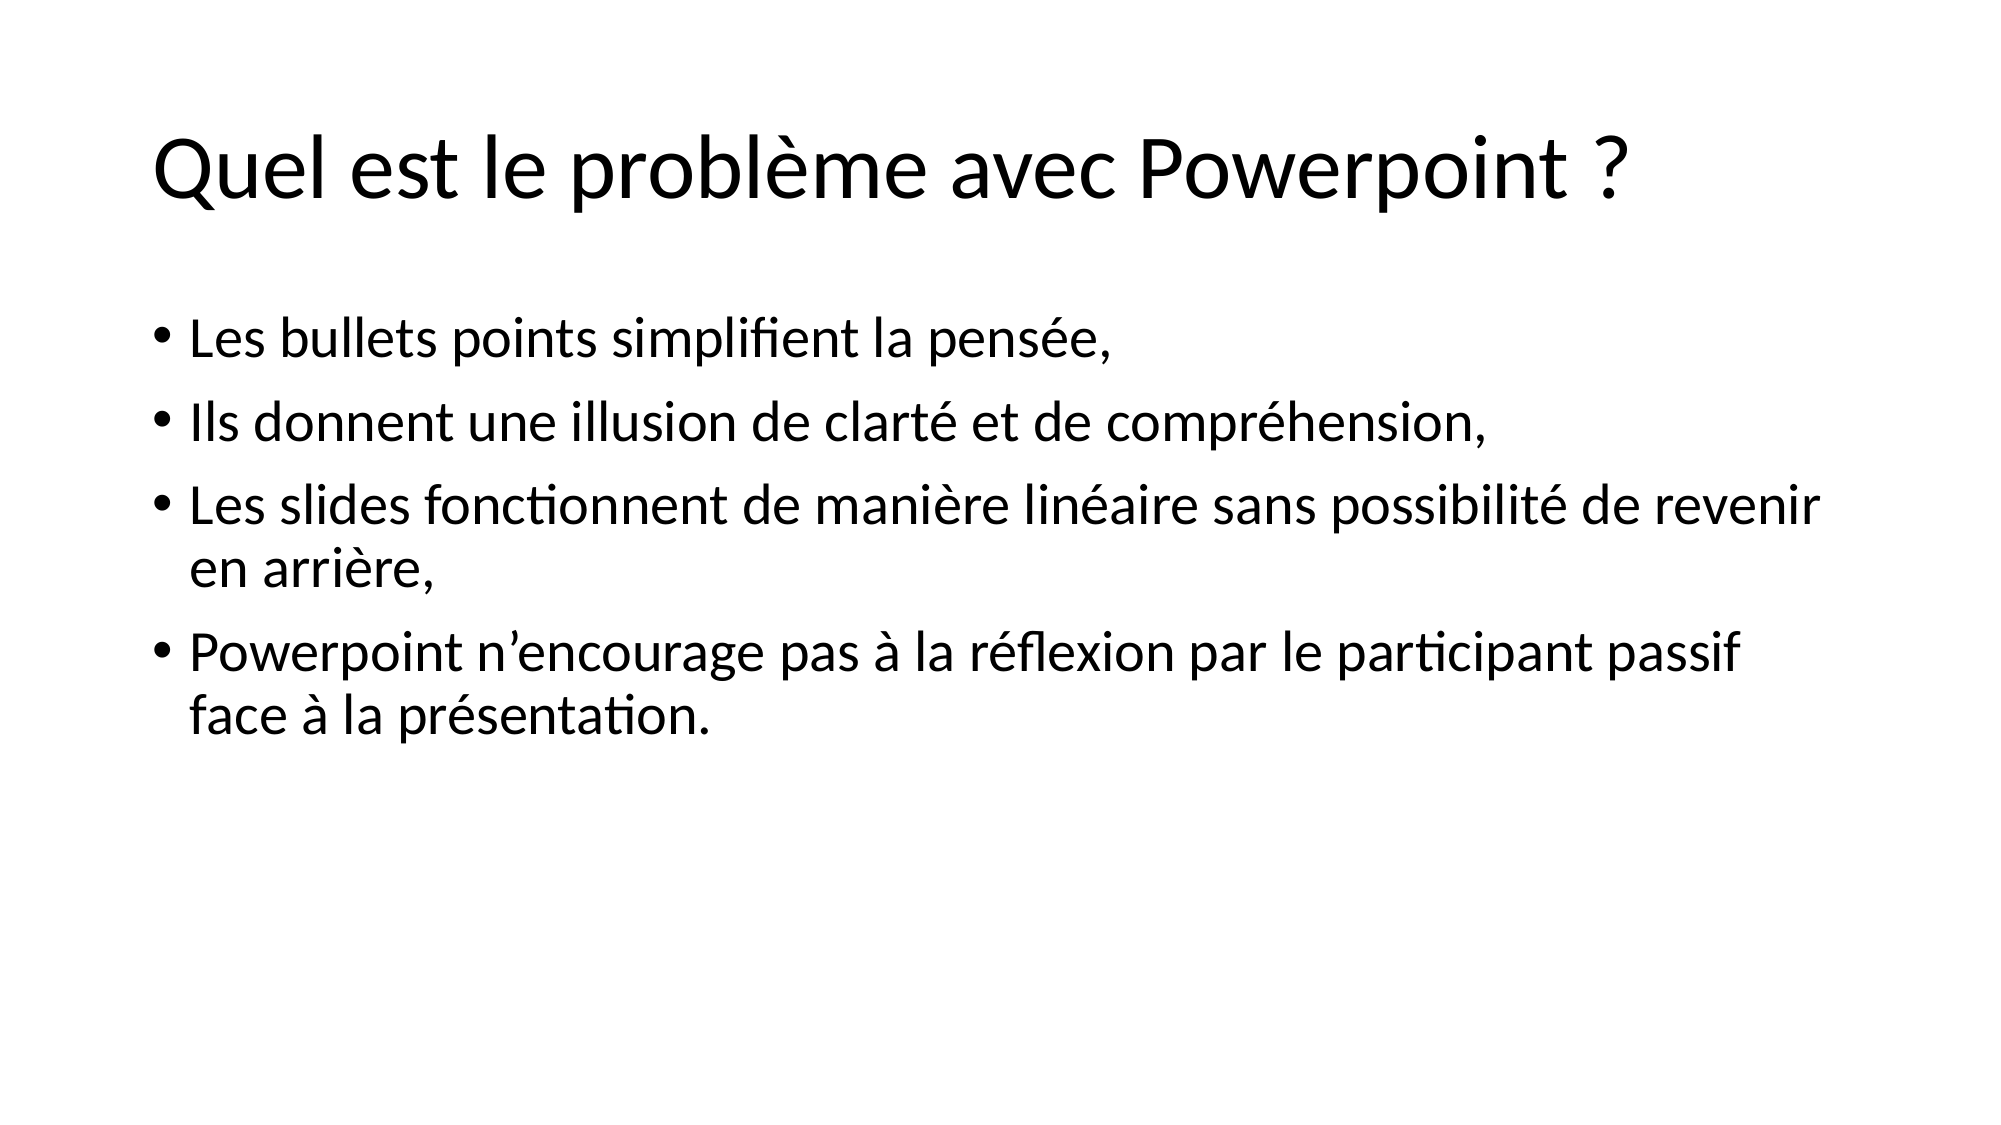

# Quel est le problème avec Powerpoint ?
Les bullets points simplifient la pensée,
Ils donnent une illusion de clarté et de compréhension,
Les slides fonctionnent de manière linéaire sans possibilité de revenir en arrière,
Powerpoint n’encourage pas à la réflexion par le participant passif face à la présentation.